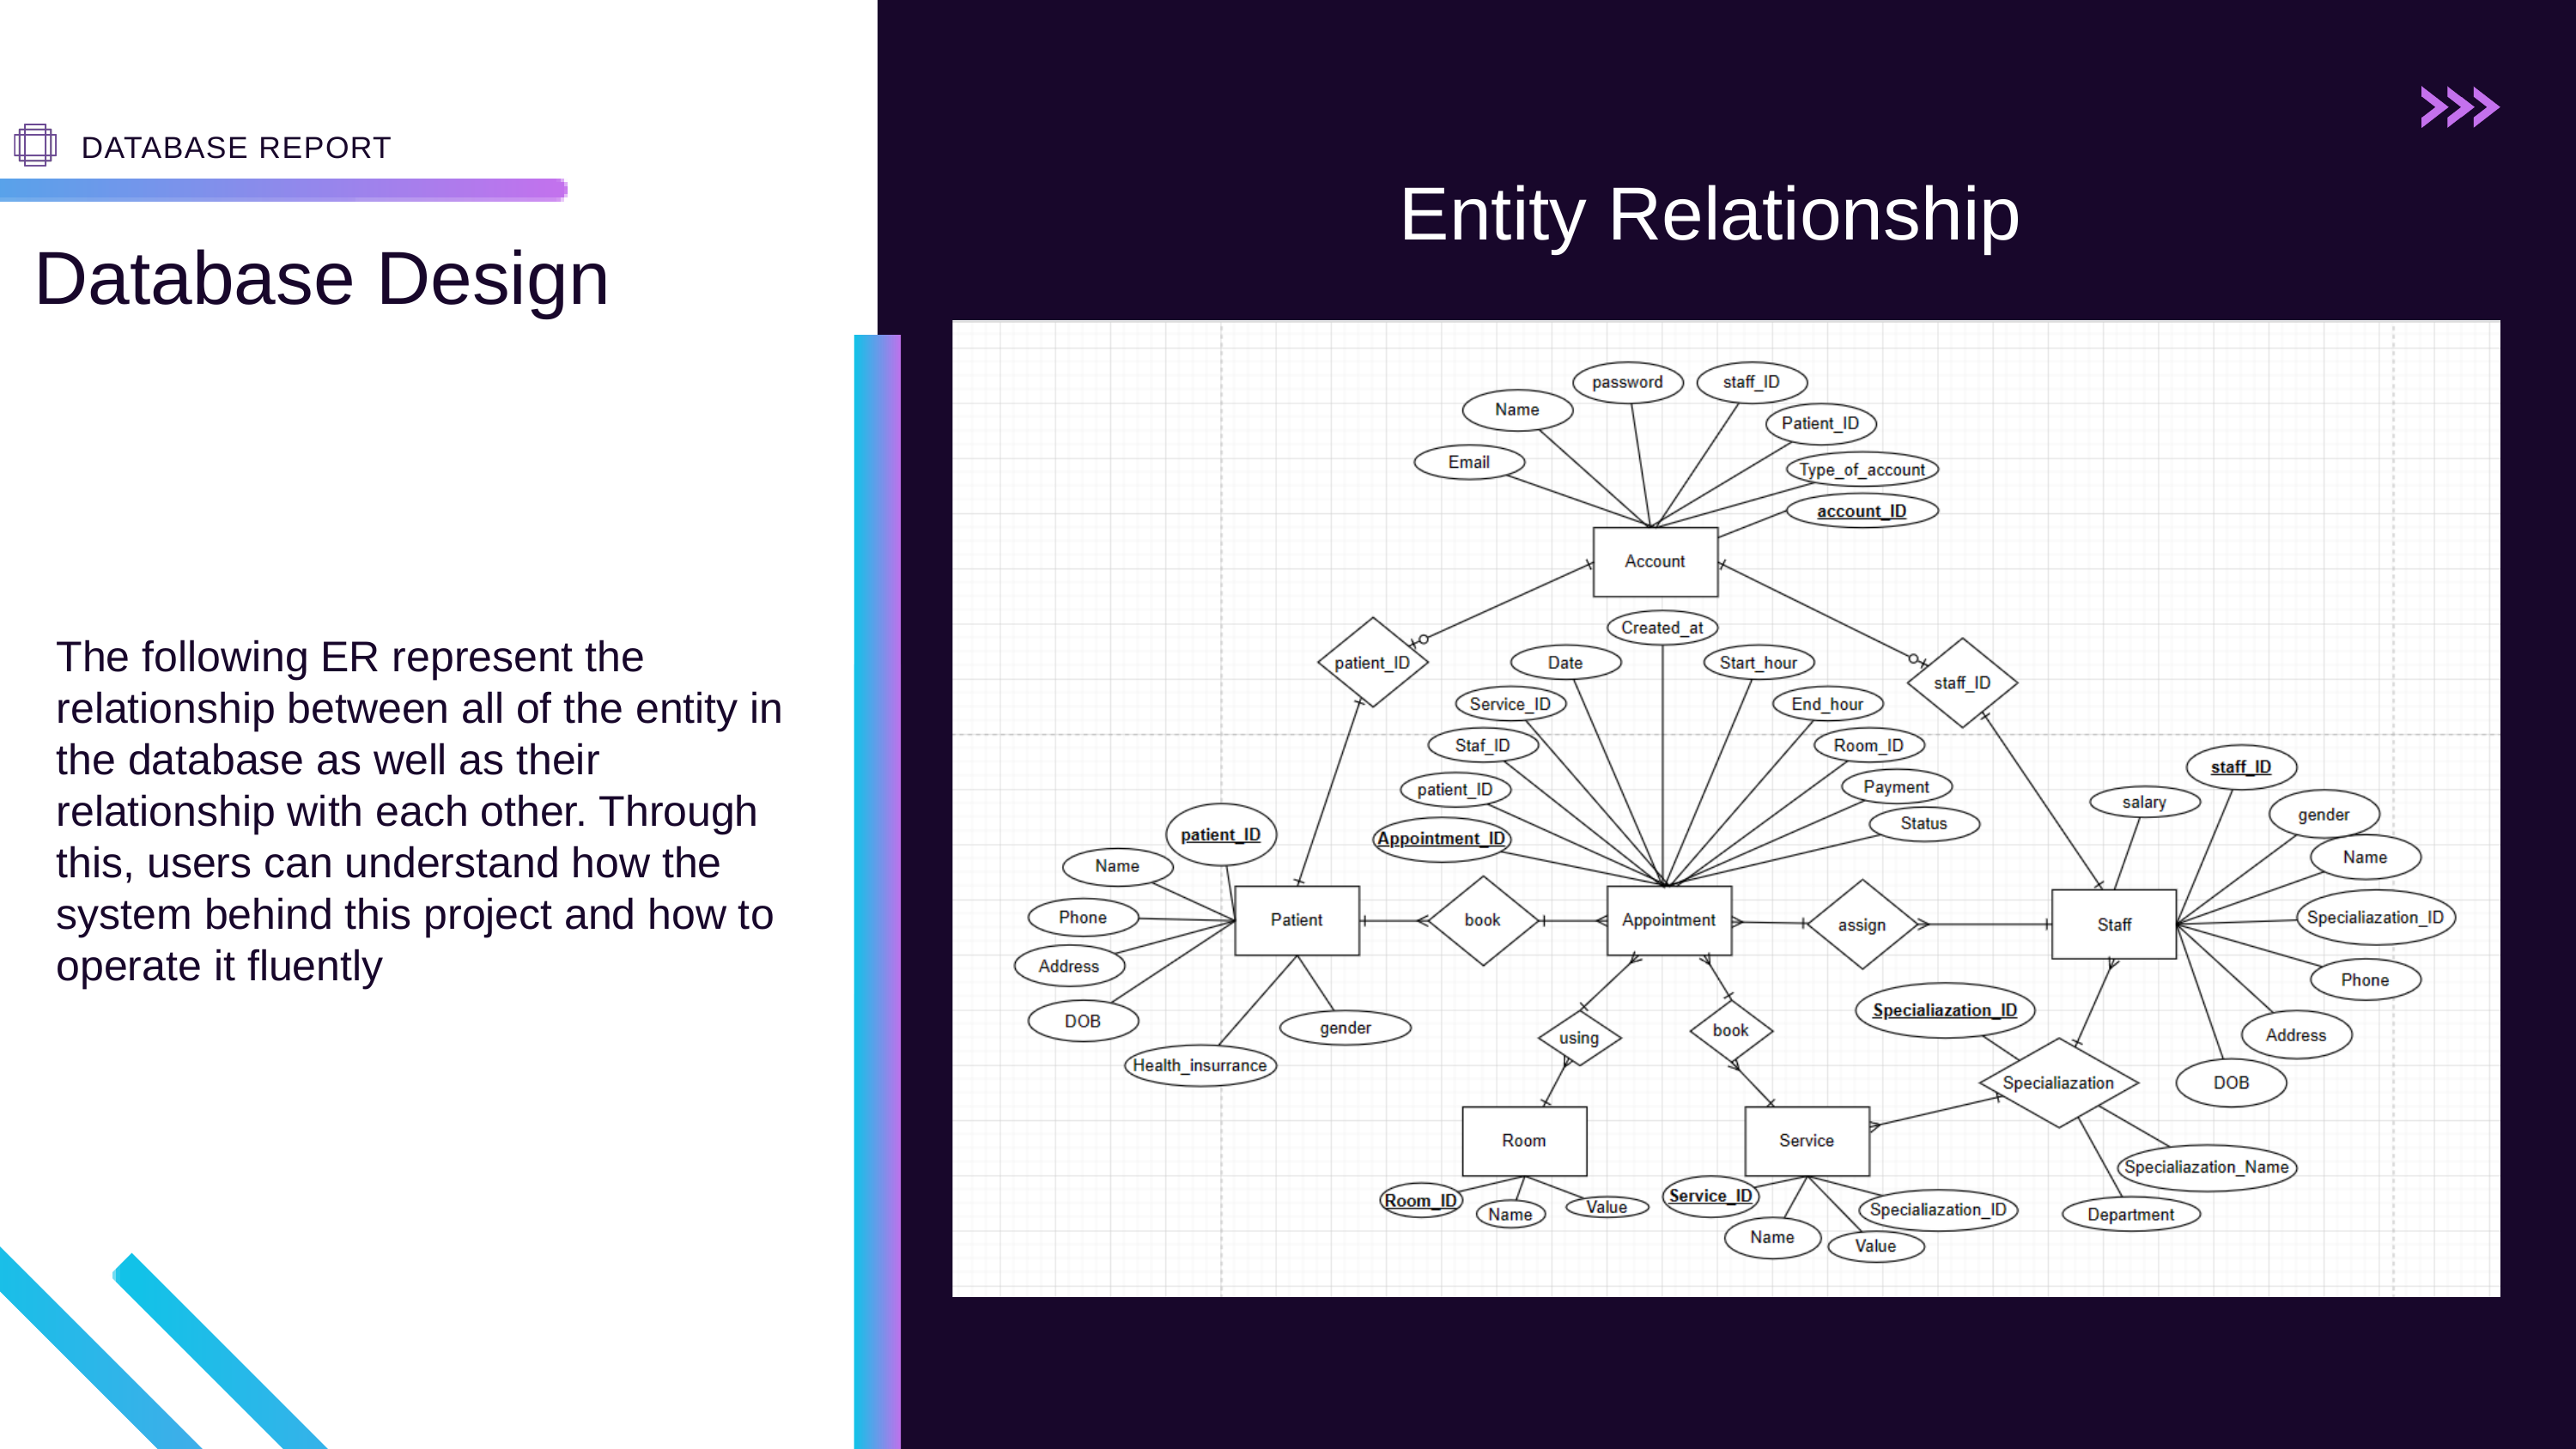

DATABASE REPORT
Entity Relationship

Database Design

The following ER represent the relationship between all of the entity in the database as well as their relationship with each other. Through this, users can understand how the system behind this project and how to operate it fluently